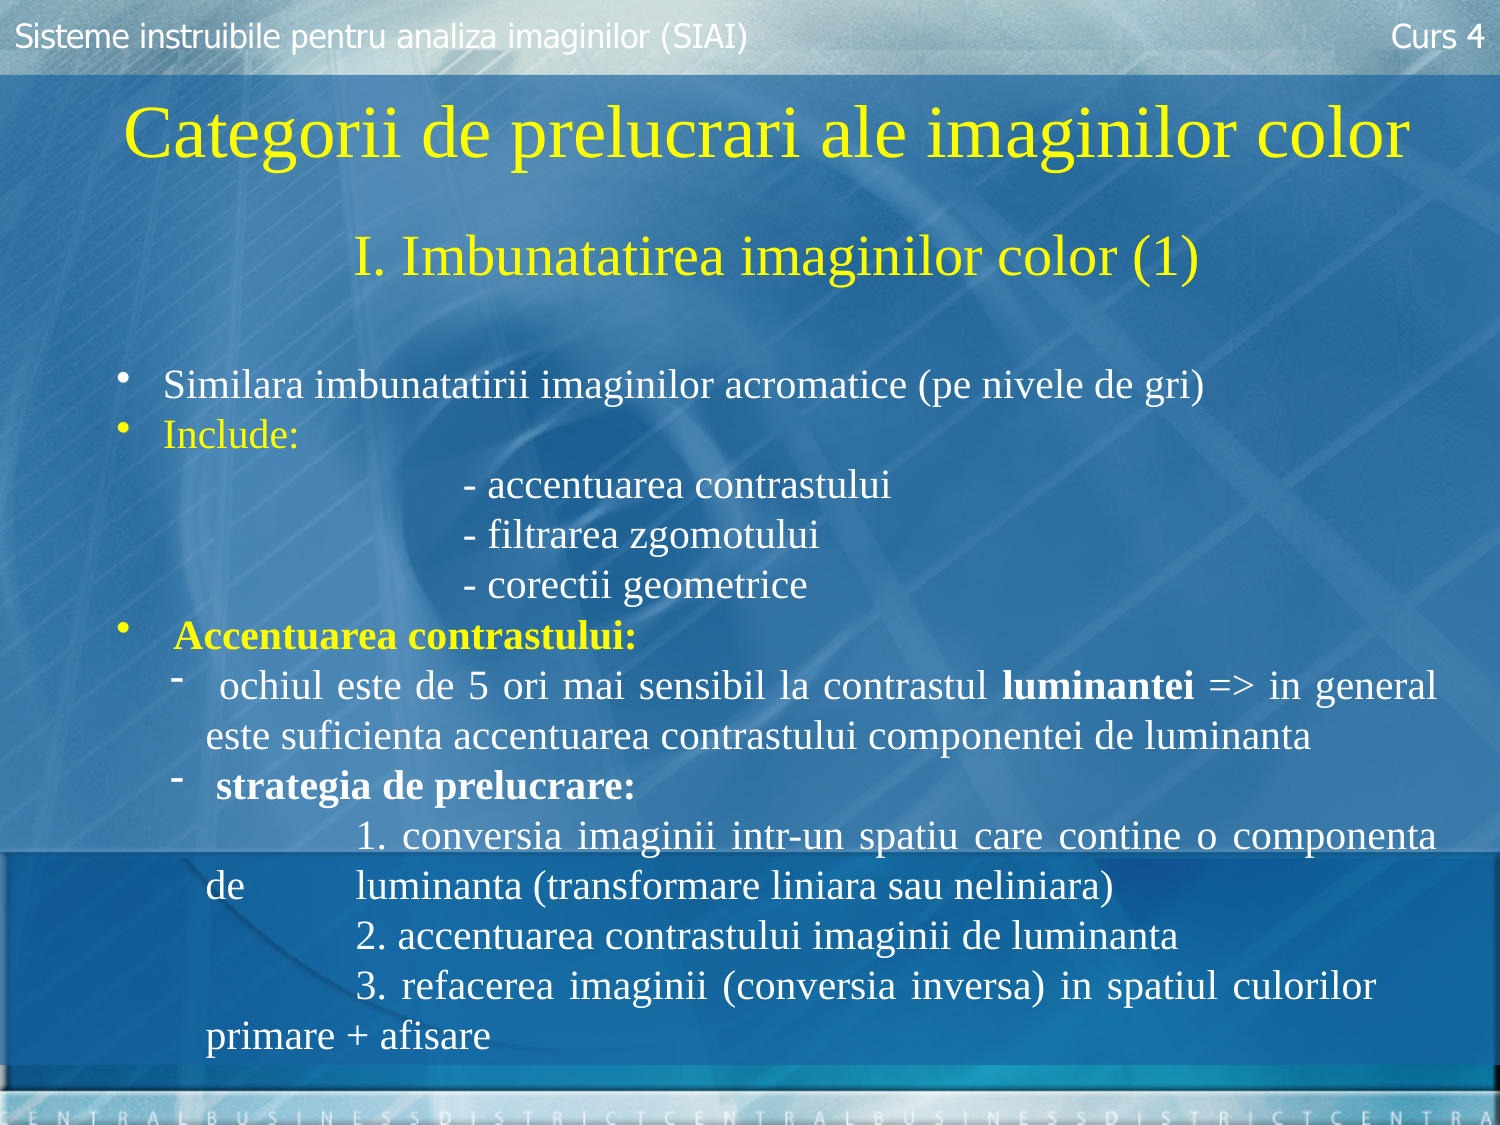

Sisteme instruibile pentru analiza imaginilor (SIAI)
Curs 4
Categorii de prelucrari ale imaginilor color

I. Imbunatatirea imaginilor color (1)

Similara imbunatatirii imaginilor acromatice (pe nivele de gri)
Include:
			- accentuarea contrastului
			- filtrarea zgomotului
			- corectii geometrice
 Accentuarea contrastului:
 ochiul este de 5 ori mai sensibil la contrastul luminantei => in general este suficienta accentuarea contrastului componentei de luminanta
 strategia de prelucrare:
	1. conversia imaginii intr-un spatiu care contine o componenta de 	luminanta (transformare liniara sau neliniara)
	2. accentuarea contrastului imaginii de luminanta
	3. refacerea imaginii (conversia inversa) in spatiul culorilor 	primare + afisare